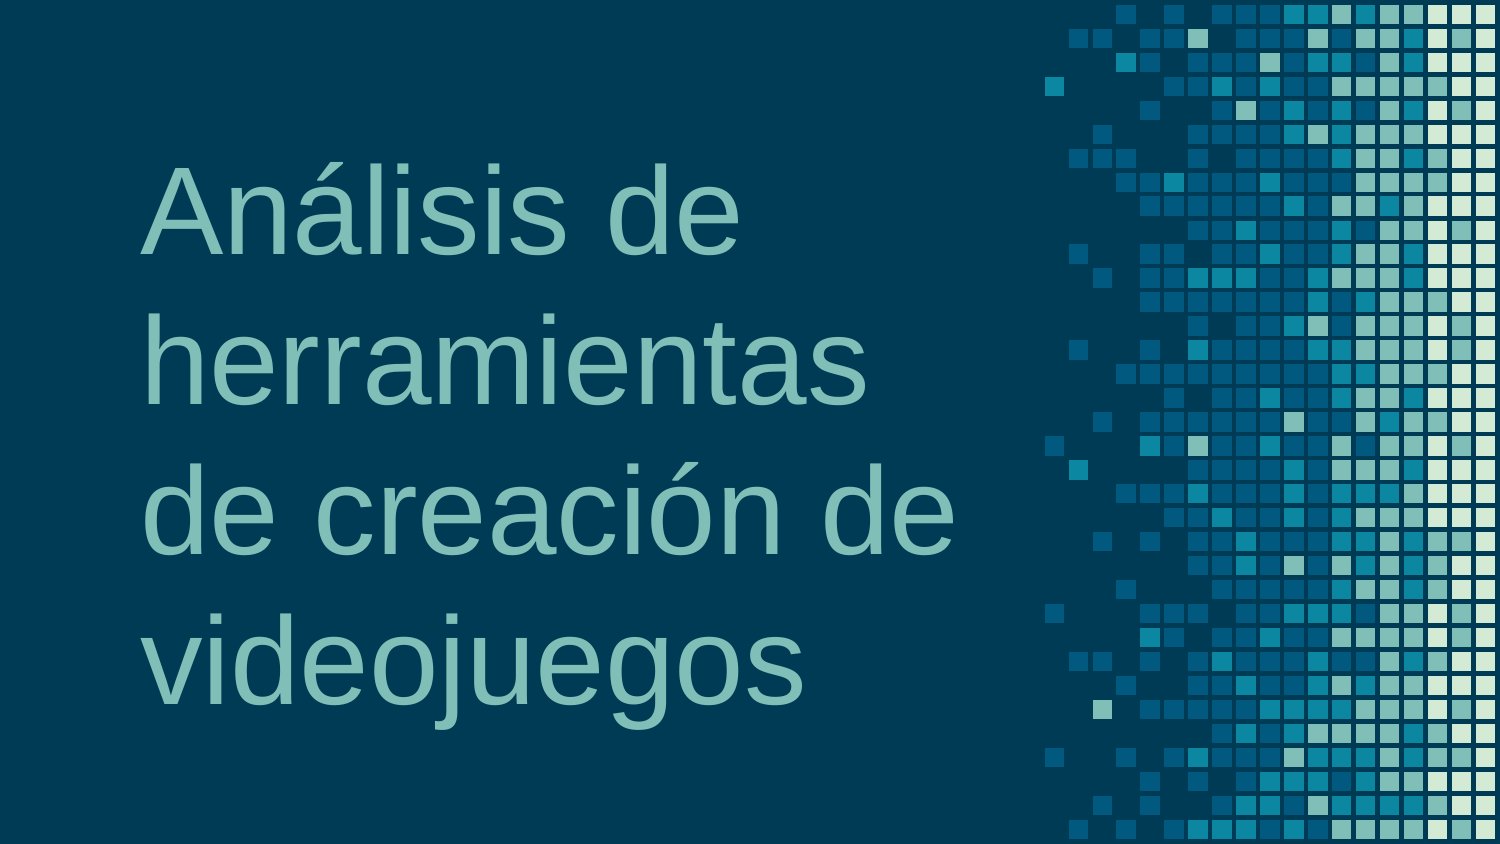

# Análisis de herramientas de creación de videojuegos